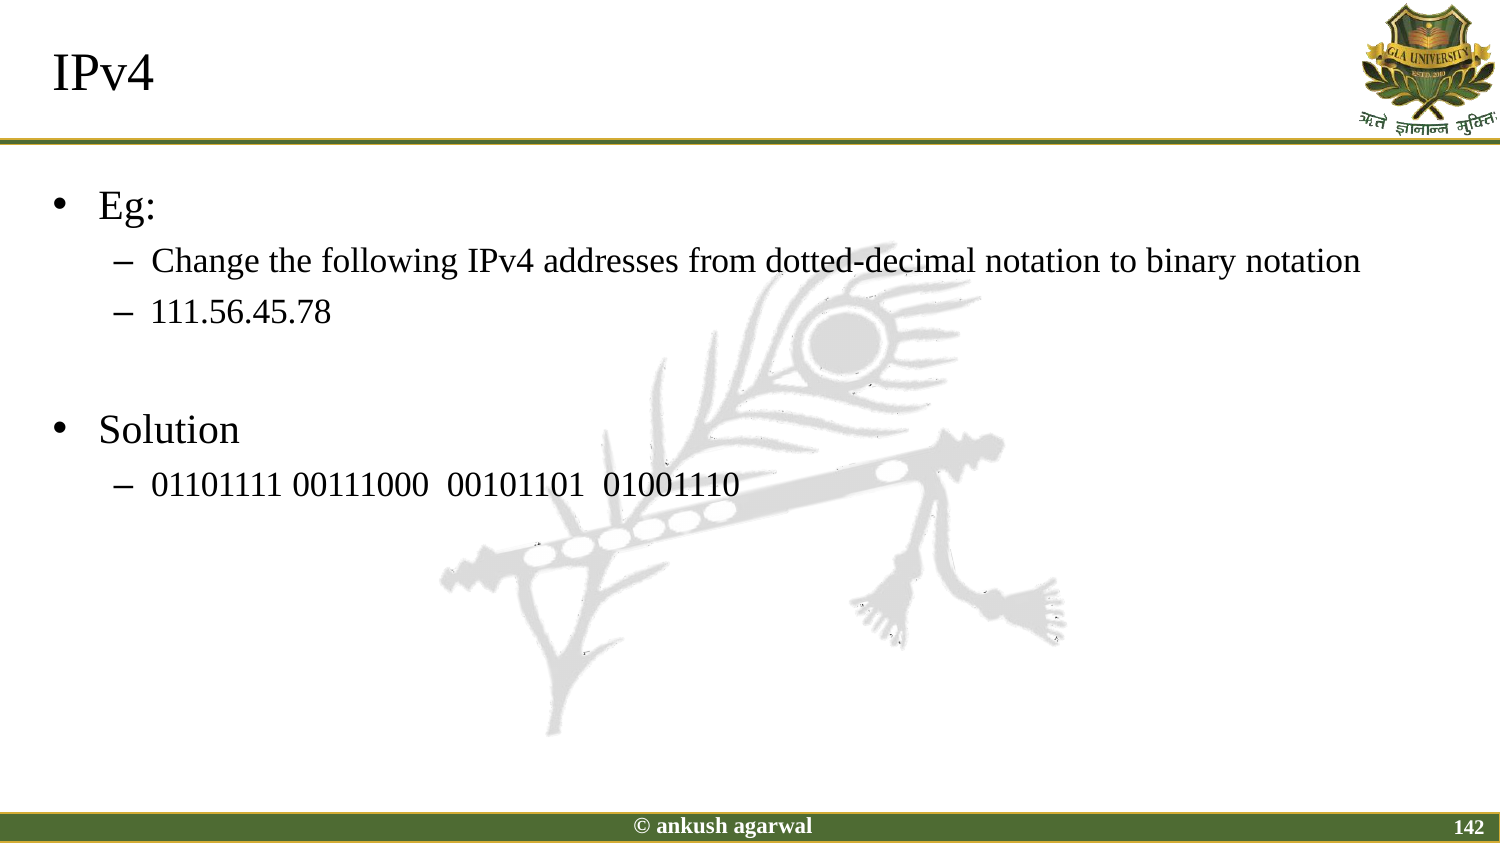

# IPv4
Eg:
– Change the following IPv4 addresses from dotted-decimal notation to binary notation
– 111.56.45.78

Solution
– 01101111 00111000 00101101 01001110
© ankush agarwal
142